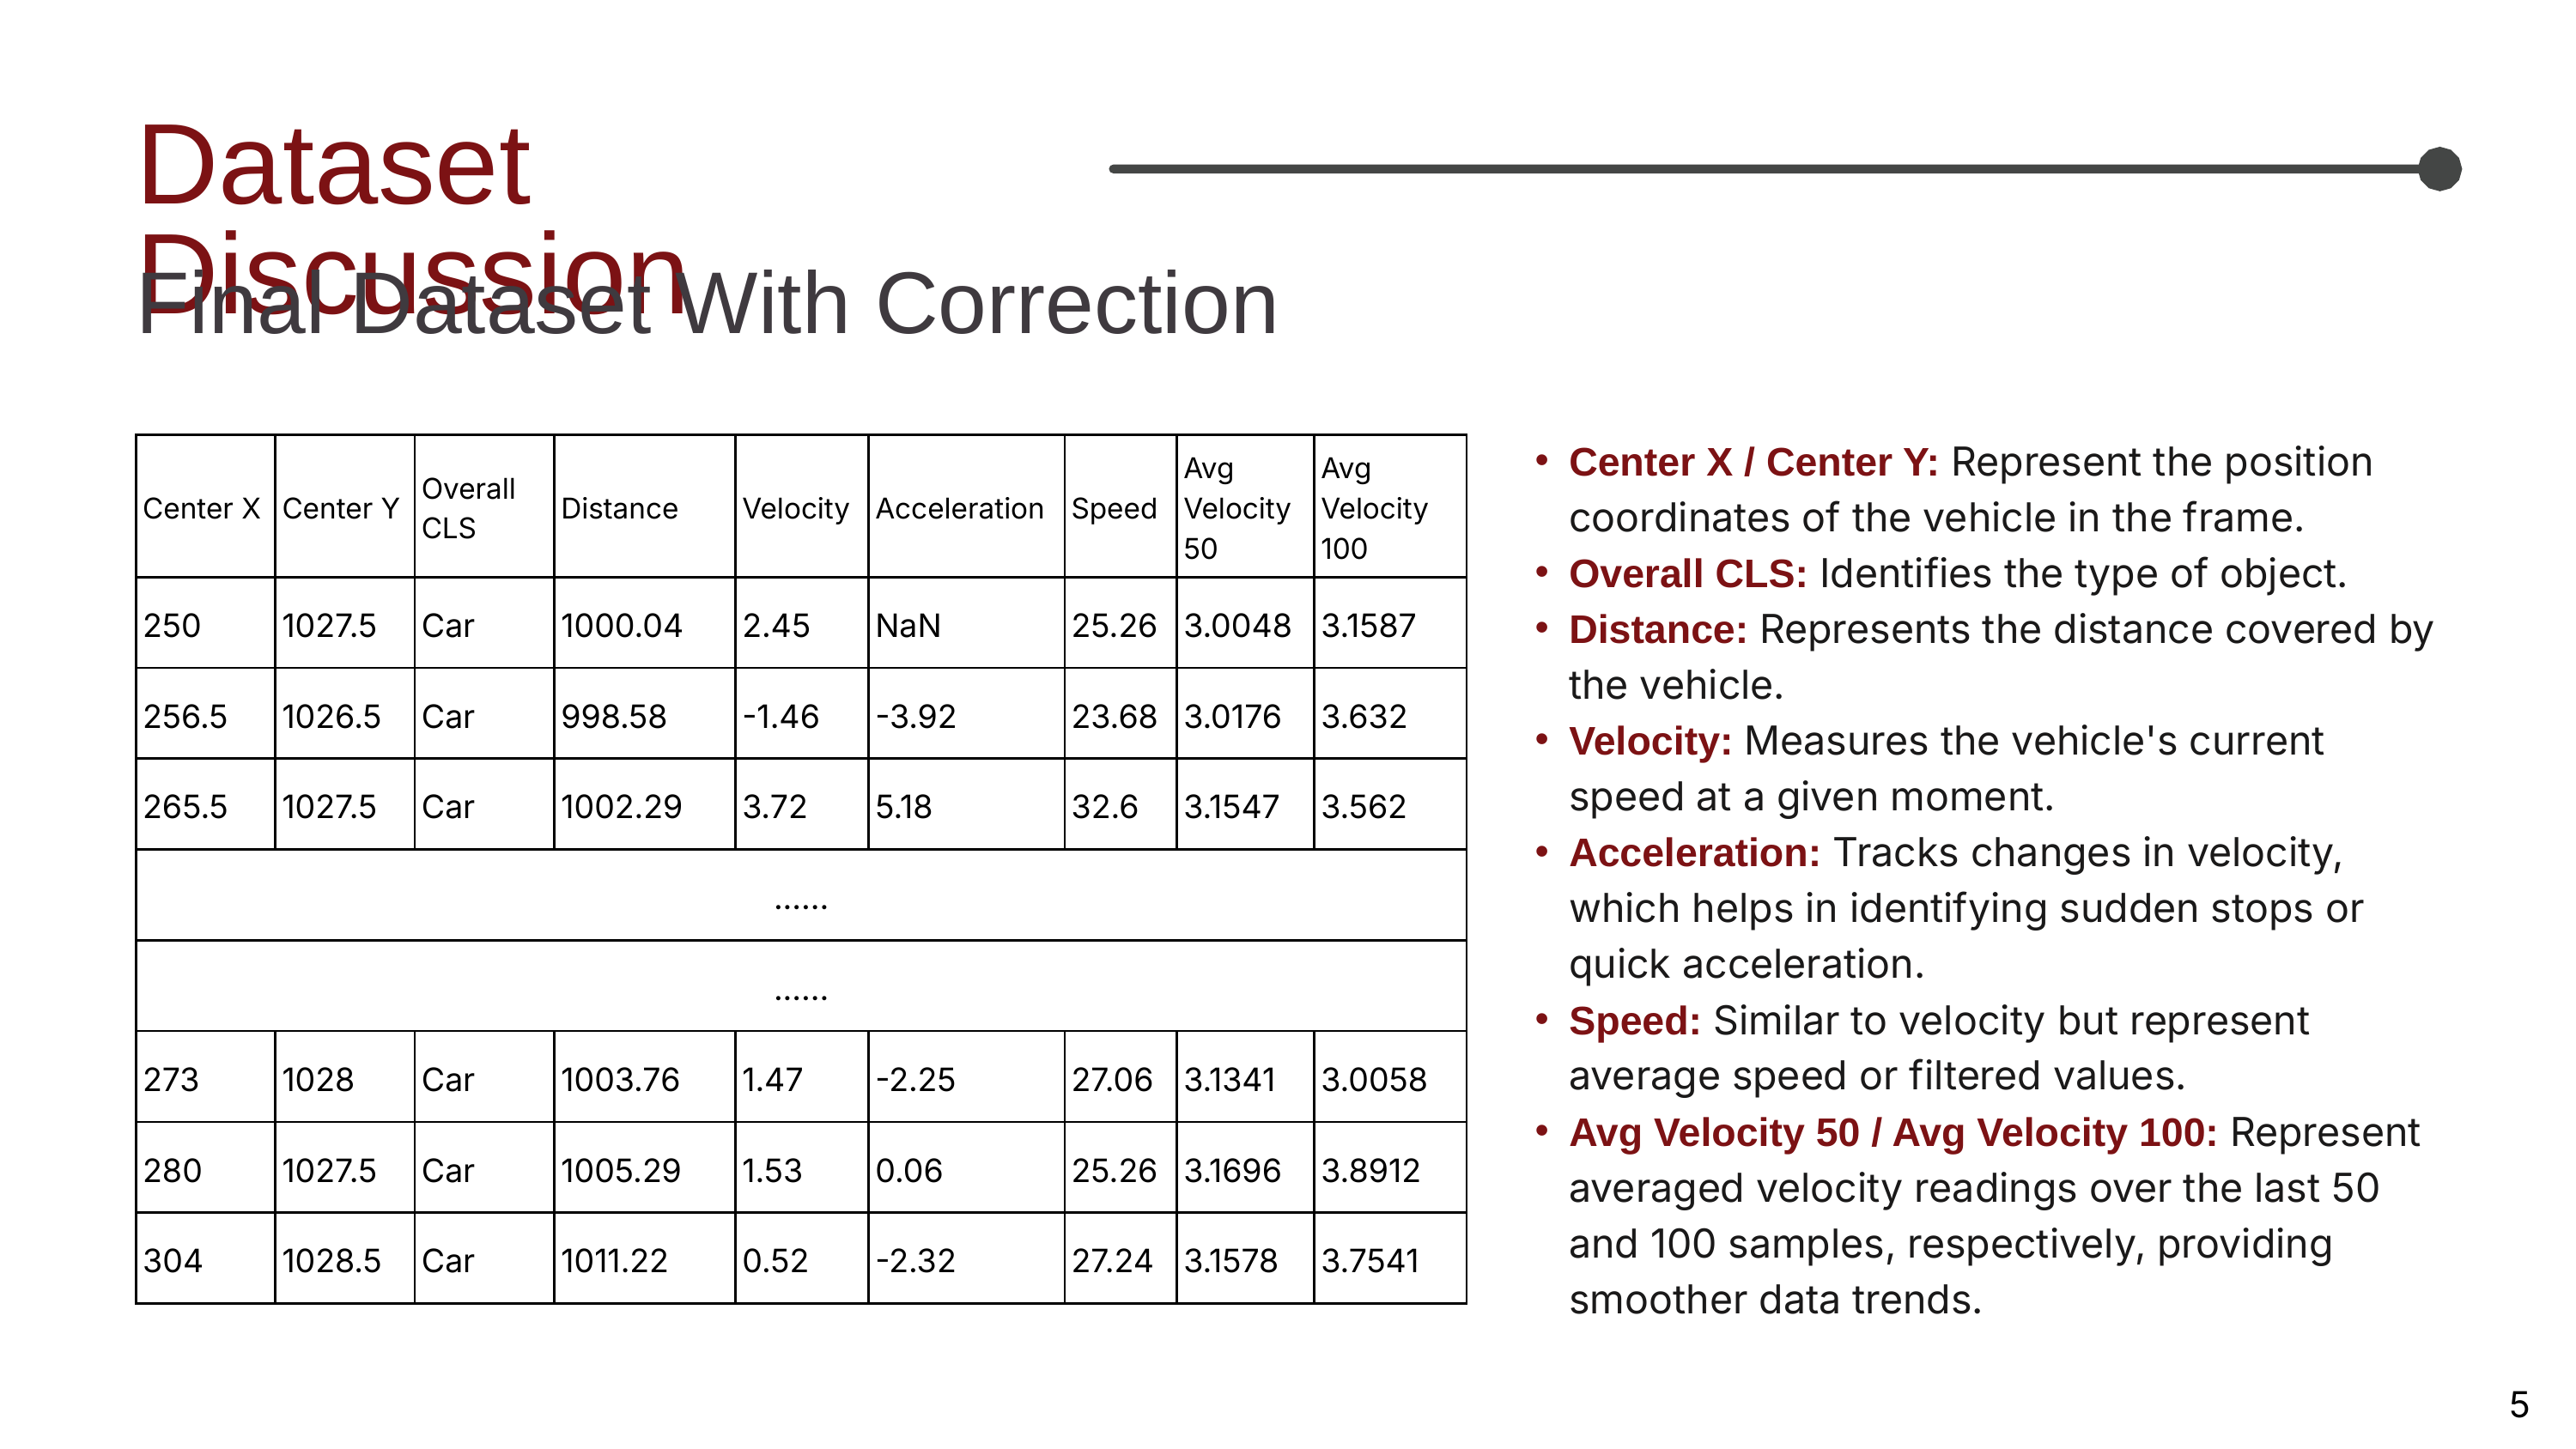

Dataset Discussion

Final Dataset With Correction
Center X / Center Y: Represent the position coordinates of the vehicle in the frame.
Overall CLS: Identifies the type of object.
Distance: Represents the distance covered by the vehicle.
Velocity: Measures the vehicle's current speed at a given moment.
Acceleration: Tracks changes in velocity, which helps in identifying sudden stops or quick acceleration.
Speed: Similar to velocity but represent average speed or filtered values.
Avg Velocity 50 / Avg Velocity 100: Represent averaged velocity readings over the last 50 and 100 samples, respectively, providing smoother data trends.
| Center X | Center Y | Overall CLS | Distance | Velocity | Acceleration | Speed | Avg Velocity 50 | Avg Velocity 100 |
| --- | --- | --- | --- | --- | --- | --- | --- | --- |
| 250 | 1027.5 | Car | 1000.04 | 2.45 | NaN | 25.26 | 3.0048 | 3.1587 |
| 256.5 | 1026.5 | Car | 998.58 | -1.46 | -3.92 | 23.68 | 3.0176 | 3.632 |
| 265.5 | 1027.5 | Car | 1002.29 | 3.72 | 5.18 | 32.6 | 3.1547 | 3.562 |
| ...... | ...... | ...... | ...... | ...... | ...... | ...... | ...... | ...... |
| ...... | ...... | ...... | ...... | ...... | ...... | ...... | ...... | ...... |
| 273 | 1028 | Car | 1003.76 | 1.47 | -2.25 | 27.06 | 3.1341 | 3.0058 |
| 280 | 1027.5 | Car | 1005.29 | 1.53 | 0.06 | 25.26 | 3.1696 | 3.8912 |
| 304 | 1028.5 | Car | 1011.22 | 0.52 | -2.32 | 27.24 | 3.1578 | 3.7541 |
5